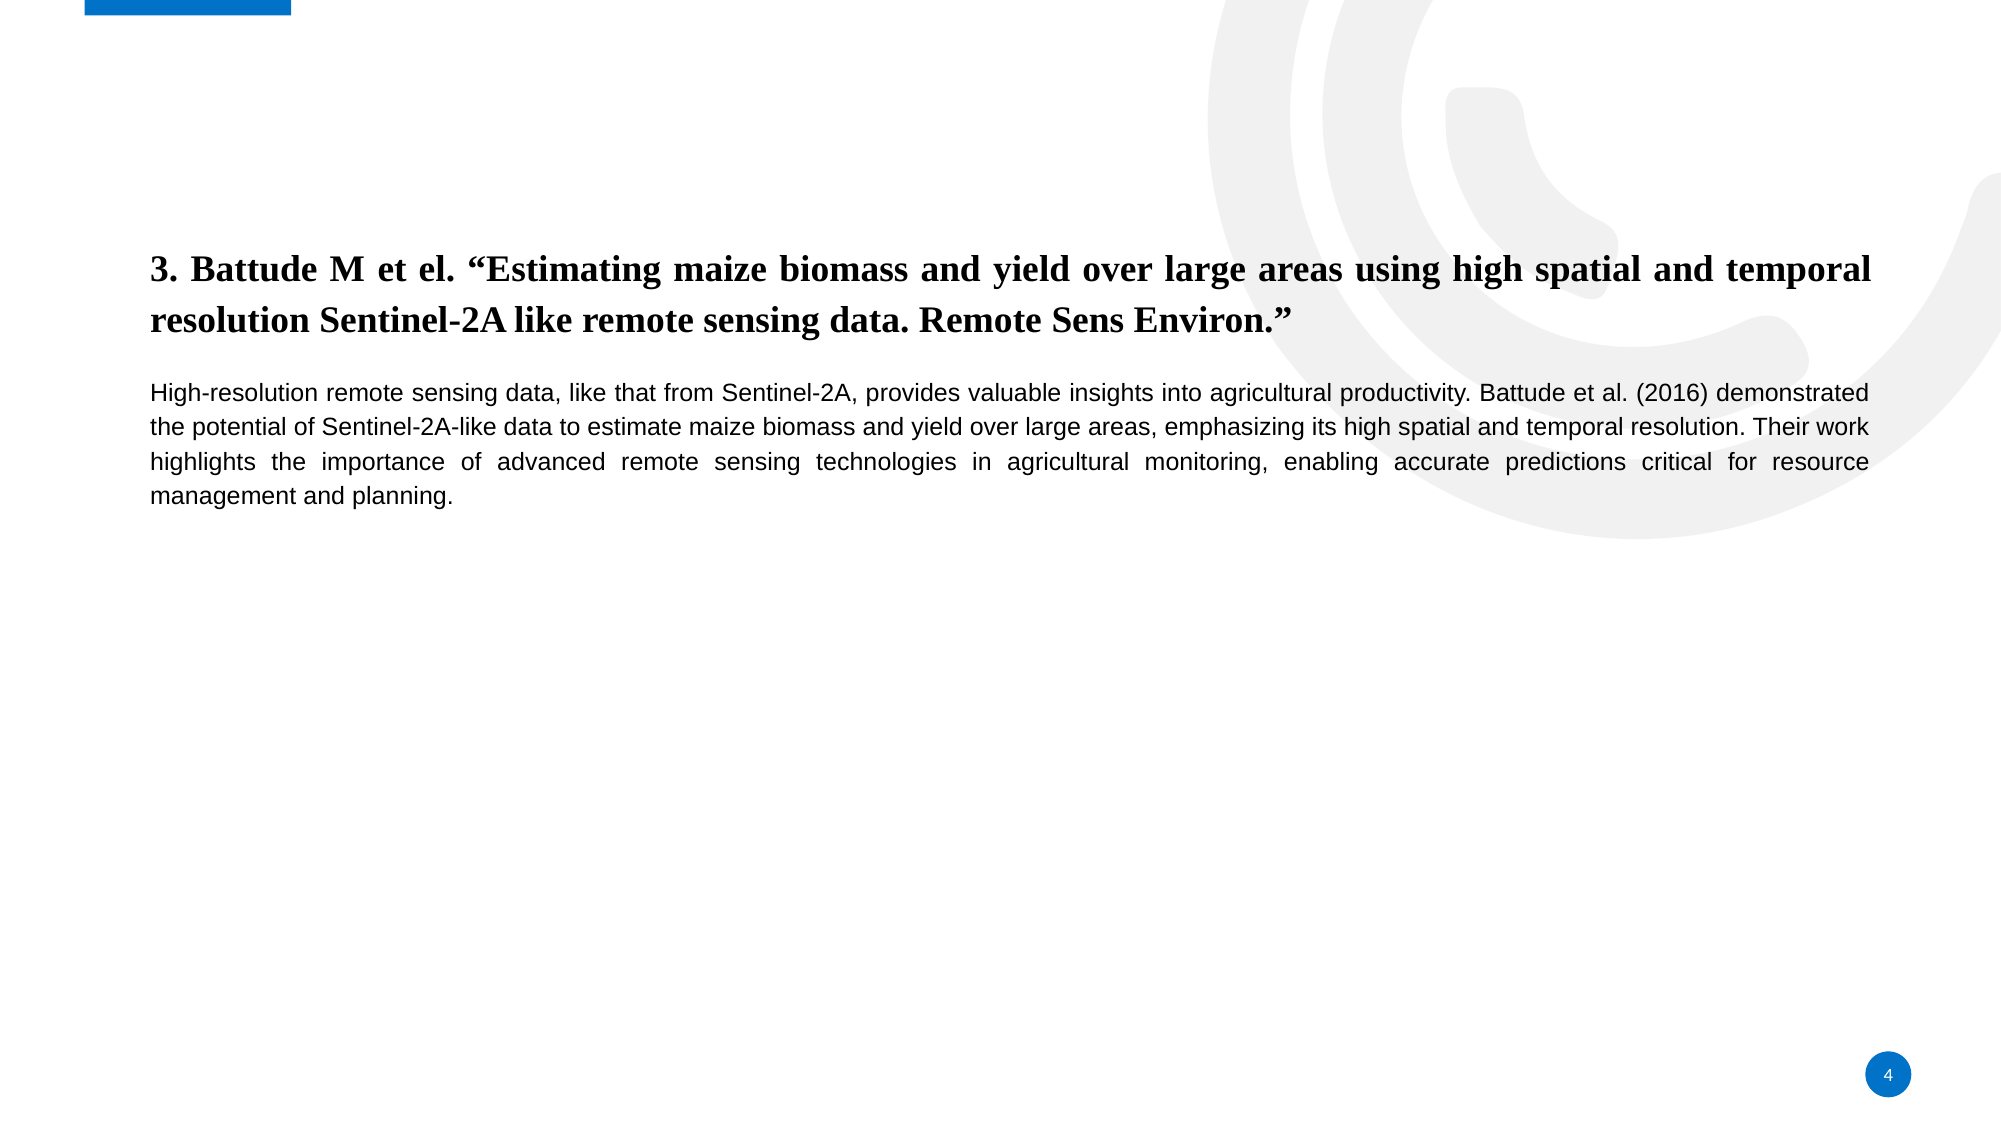

3. Battude M et el. “Estimating maize biomass and yield over large areas using high spatial and temporal resolution Sentinel-2A like remote sensing data. Remote Sens Environ.”

High-resolution remote sensing data, like that from Sentinel-2A, provides valuable insights into agricultural productivity. Battude et al. (2016) demonstrated the potential of Sentinel-2A-like data to estimate maize biomass and yield over large areas, emphasizing its high spatial and temporal resolution. Their work highlights the importance of advanced remote sensing technologies in agricultural monitoring, enabling accurate predictions critical for resource management and planning.

4